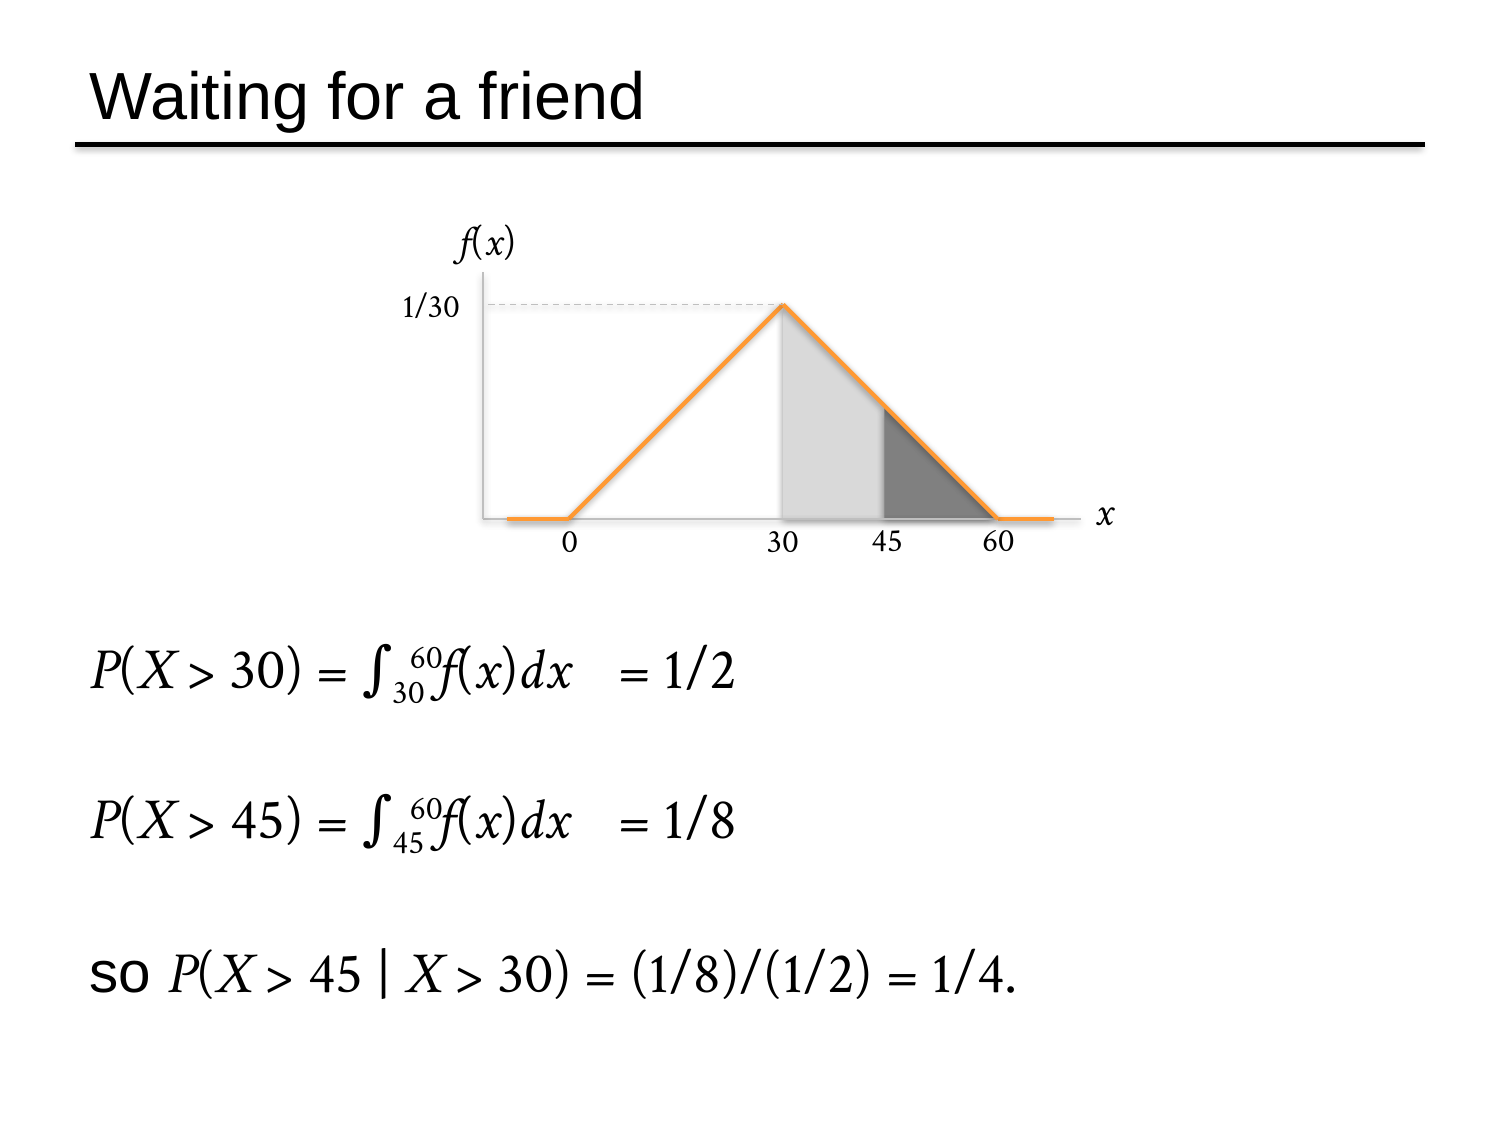

# Waiting for a friend
f(x)
1/30

x
60
45
0
30
60
P(X > 30) = ∫30 f(x)dx
= 1/2
60
P(X > 45) = ∫45 f(x)dx
= 1/8
so P(X > 45 | X > 30) = (1/8)/(1/2) = 1/4.